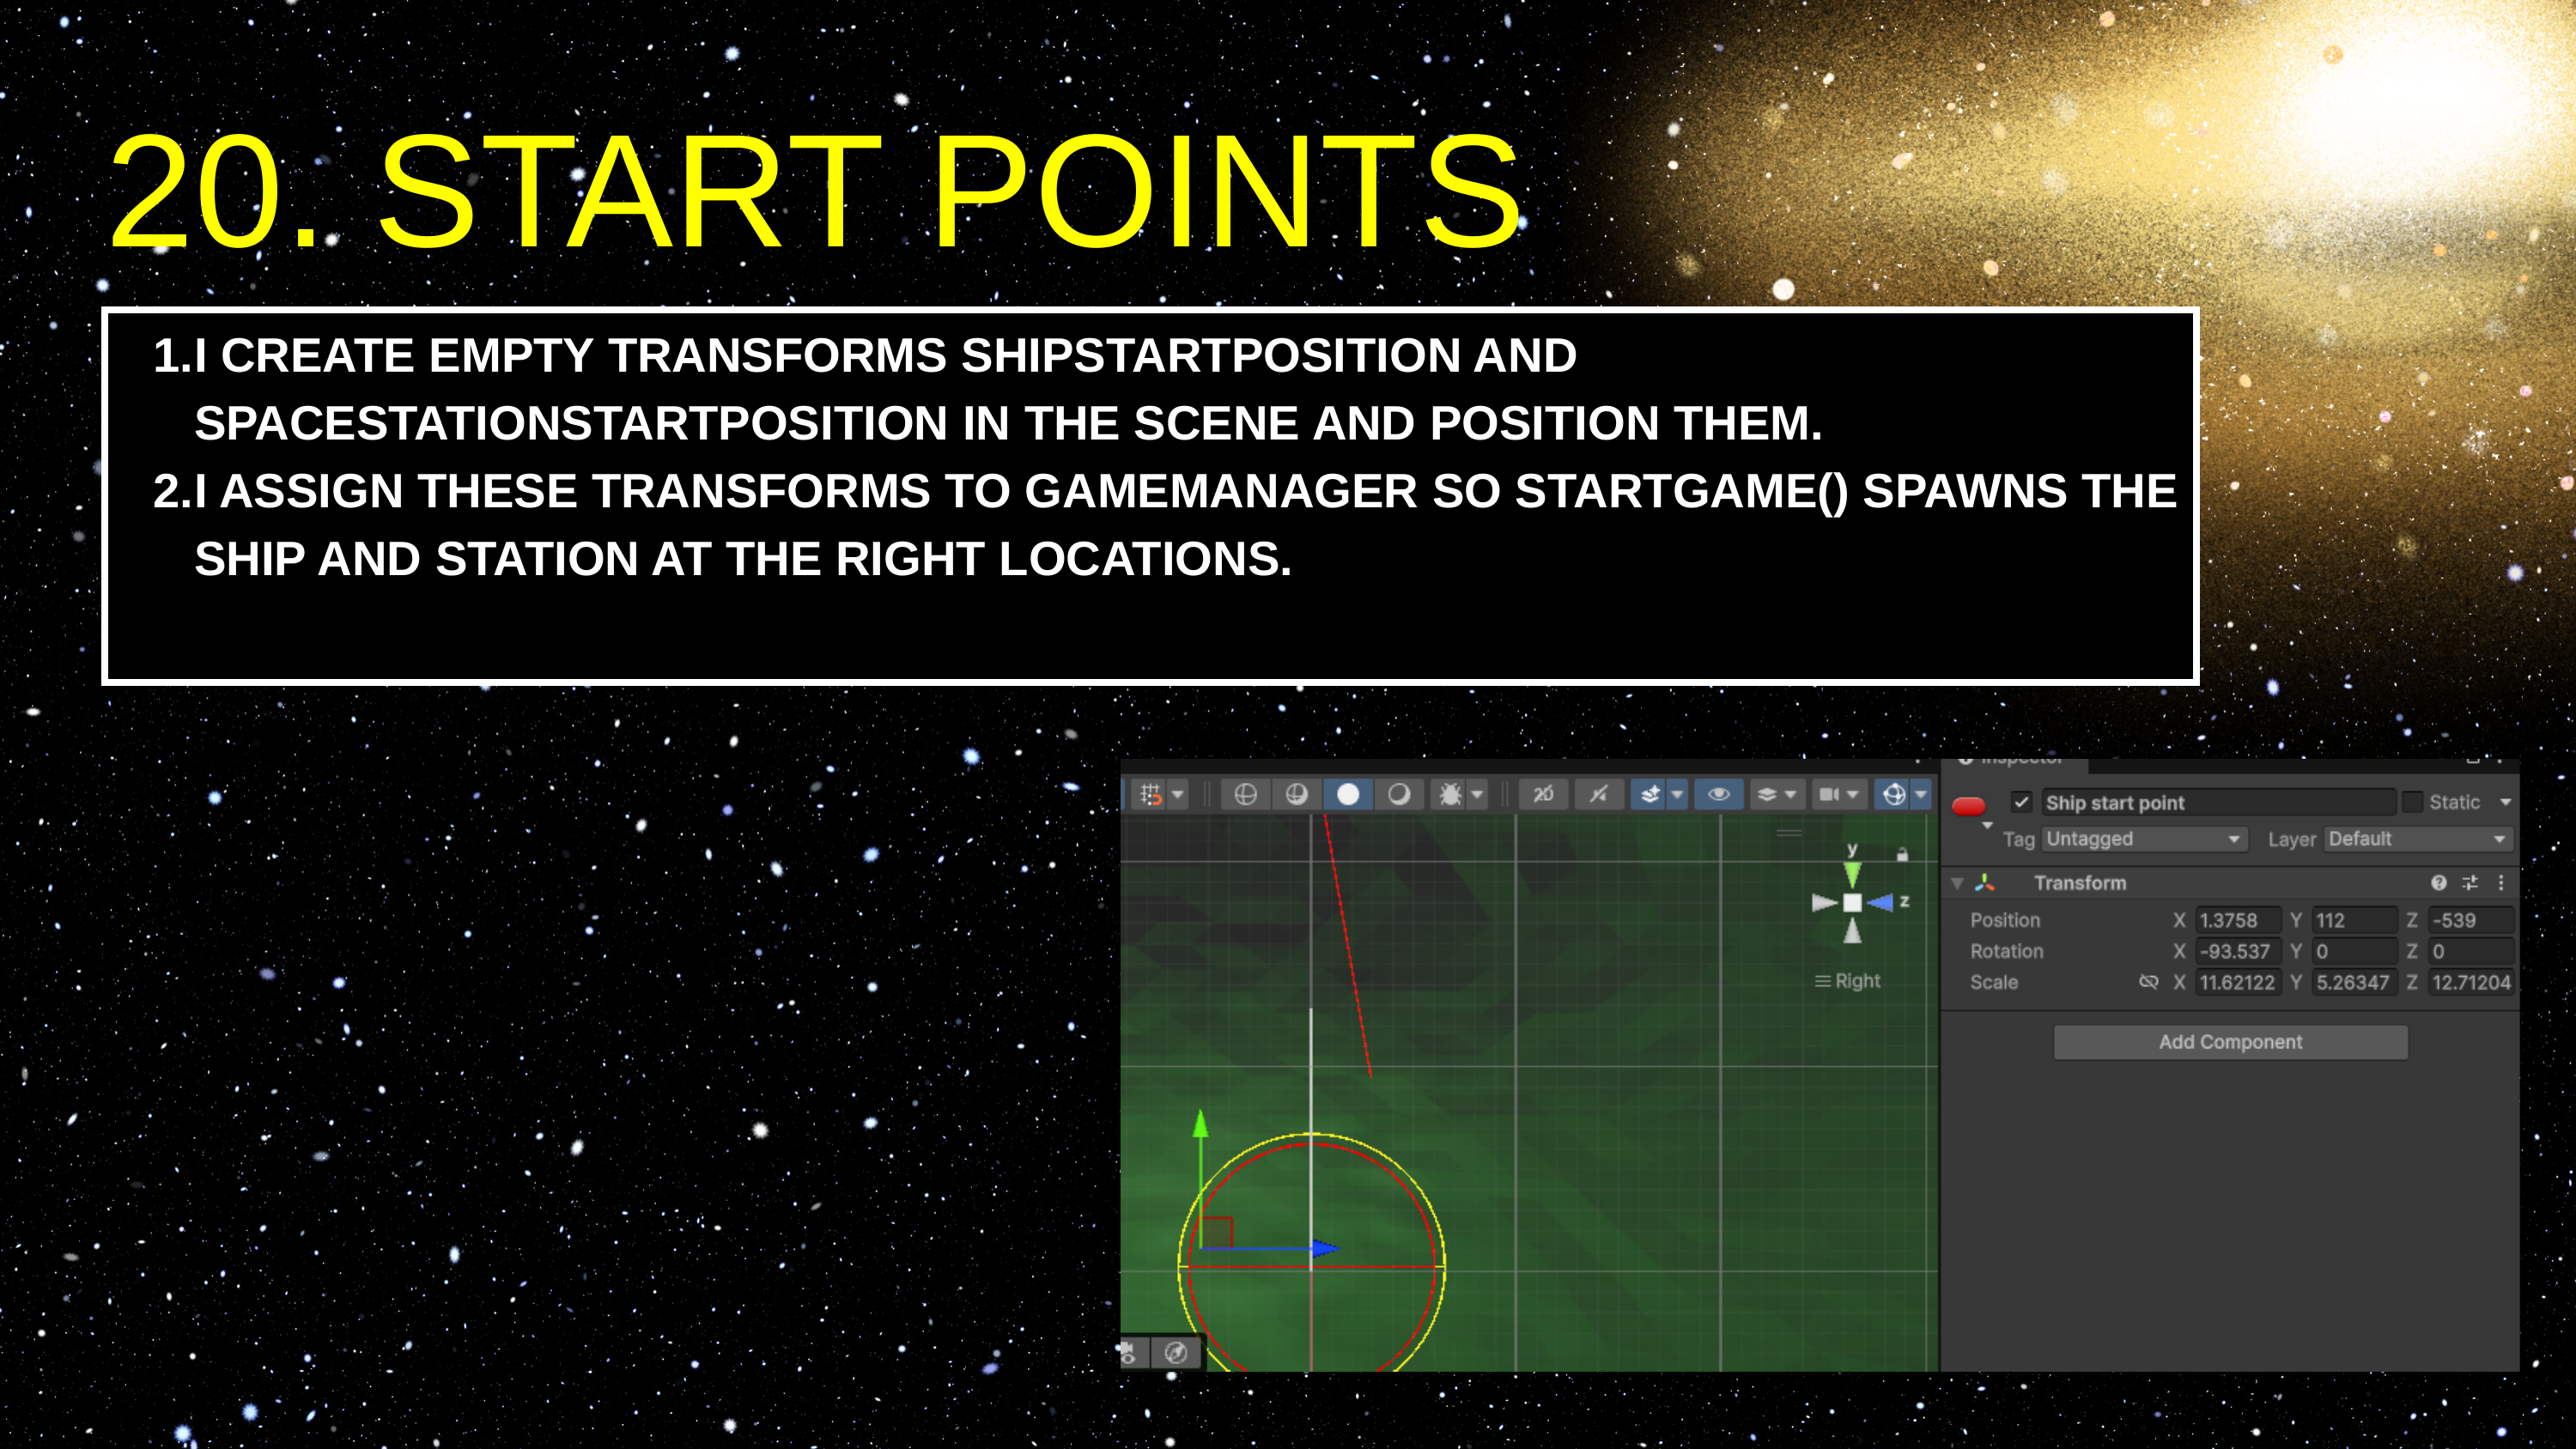

20. START POINTS

I CREATE EMPTY TRANSFORMS SHIPSTARTPOSITION AND SPACESTATIONSTARTPOSITION IN THE SCENE AND POSITION THEM.
I ASSIGN THESE TRANSFORMS TO GAMEMANAGER SO STARTGAME() SPAWNS THE SHIP AND STATION AT THE RIGHT LOCATIONS.